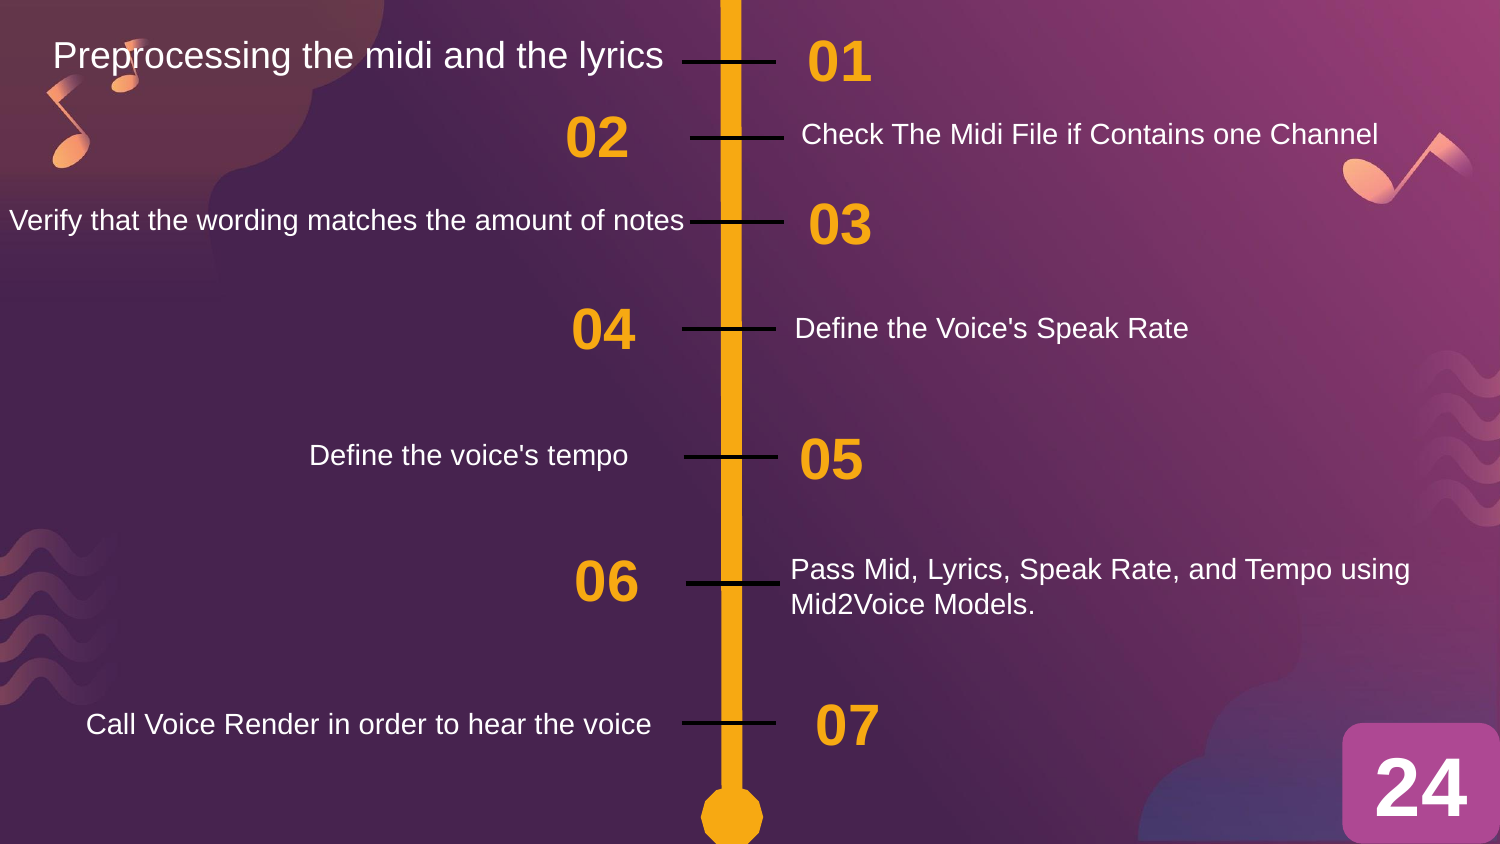

01
Preprocessing the midi and the lyrics
02
Check The Midi File if Contains one Channel
03
Verify that the wording matches the amount of notes
04
Define the Voice's Speak Rate
05
Define the voice's tempo
06
Pass Mid, Lyrics, Speak Rate, and Tempo using Mid2Voice Models.
07
Call Voice Render in order to hear the voice
24